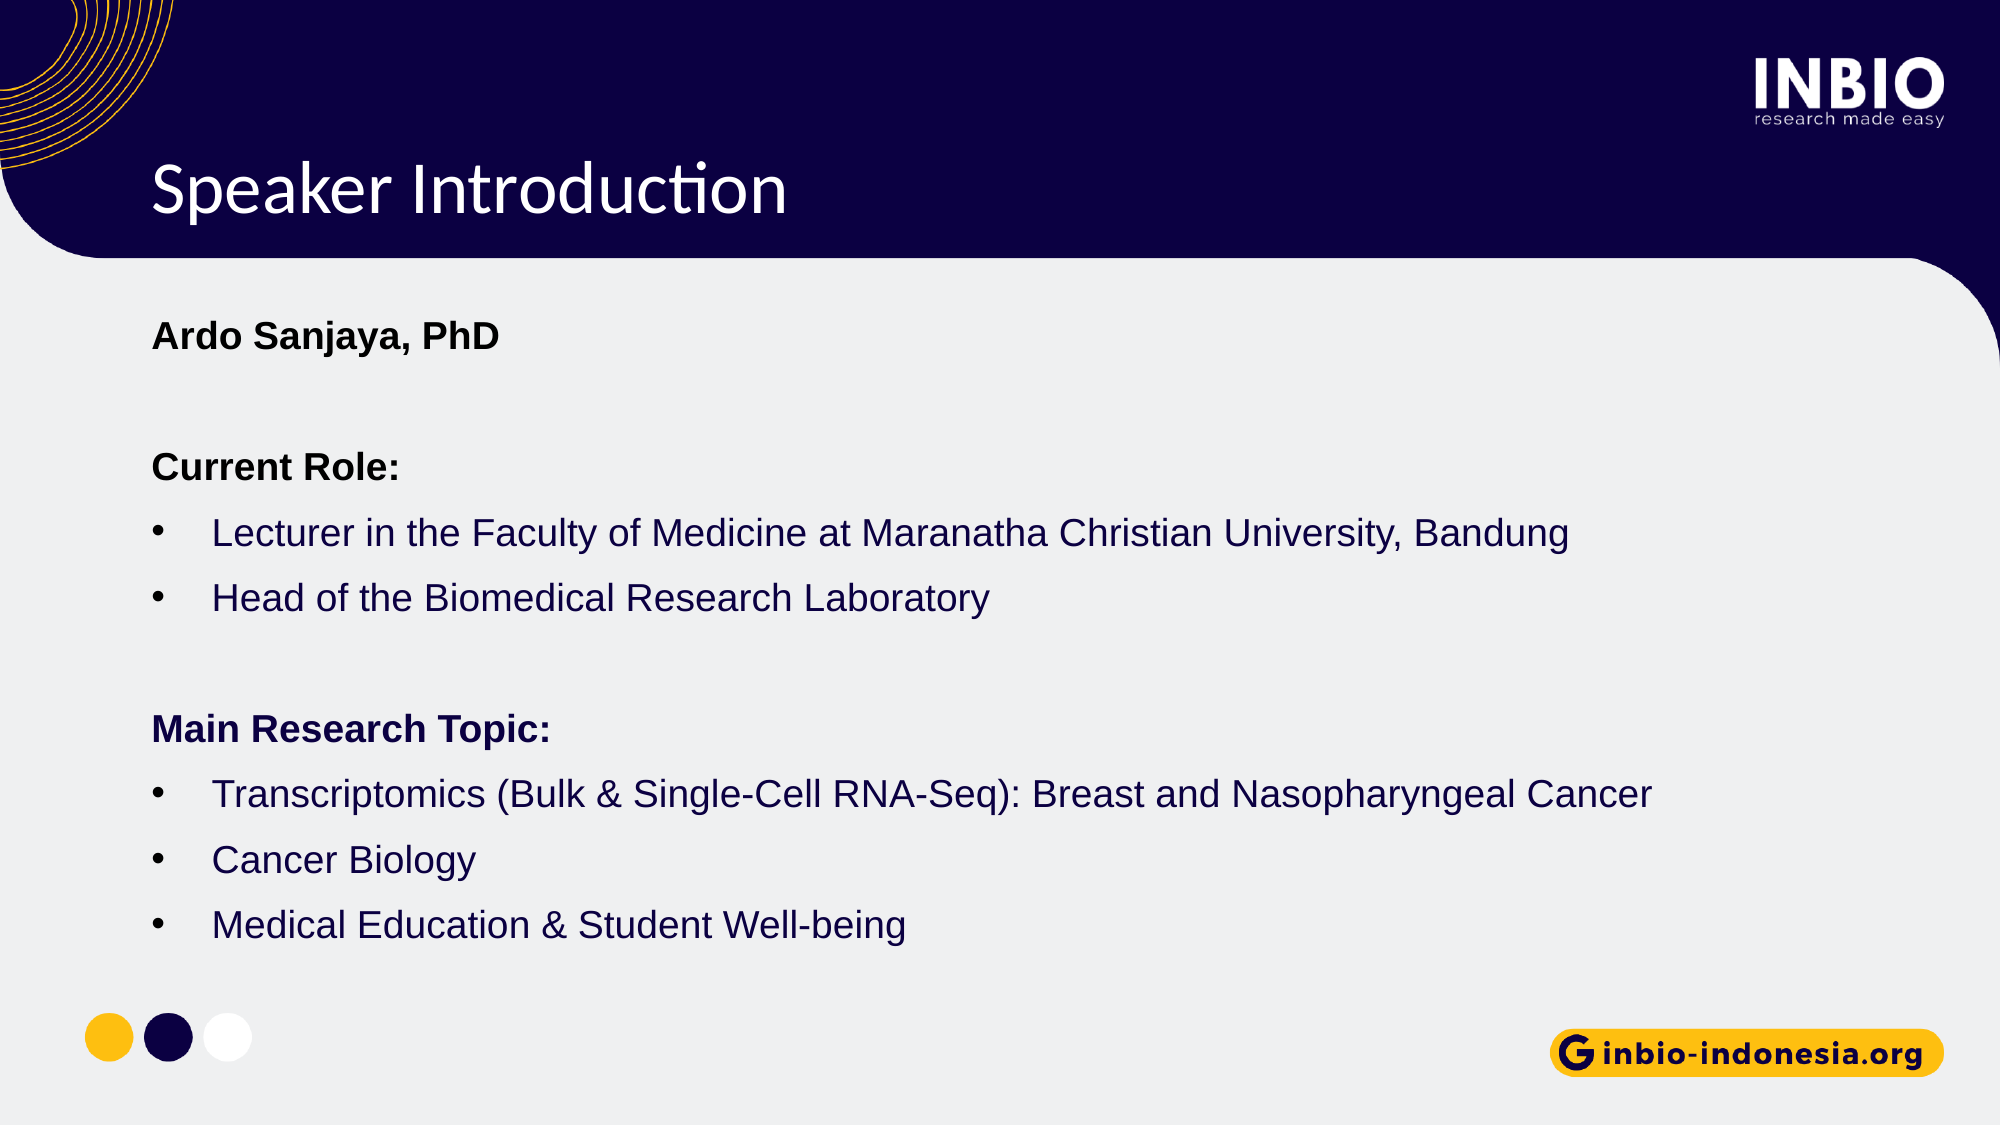

# Speaker Introduction
Ardo Sanjaya, PhD

Current Role:
Lecturer in the Faculty of Medicine at Maranatha Christian University, Bandung
Head of the Biomedical Research Laboratory

Main Research Topic:
Transcriptomics (Bulk & Single-Cell RNA-Seq): Breast and Nasopharyngeal Cancer
Cancer Biology
Medical Education & Student Well-being